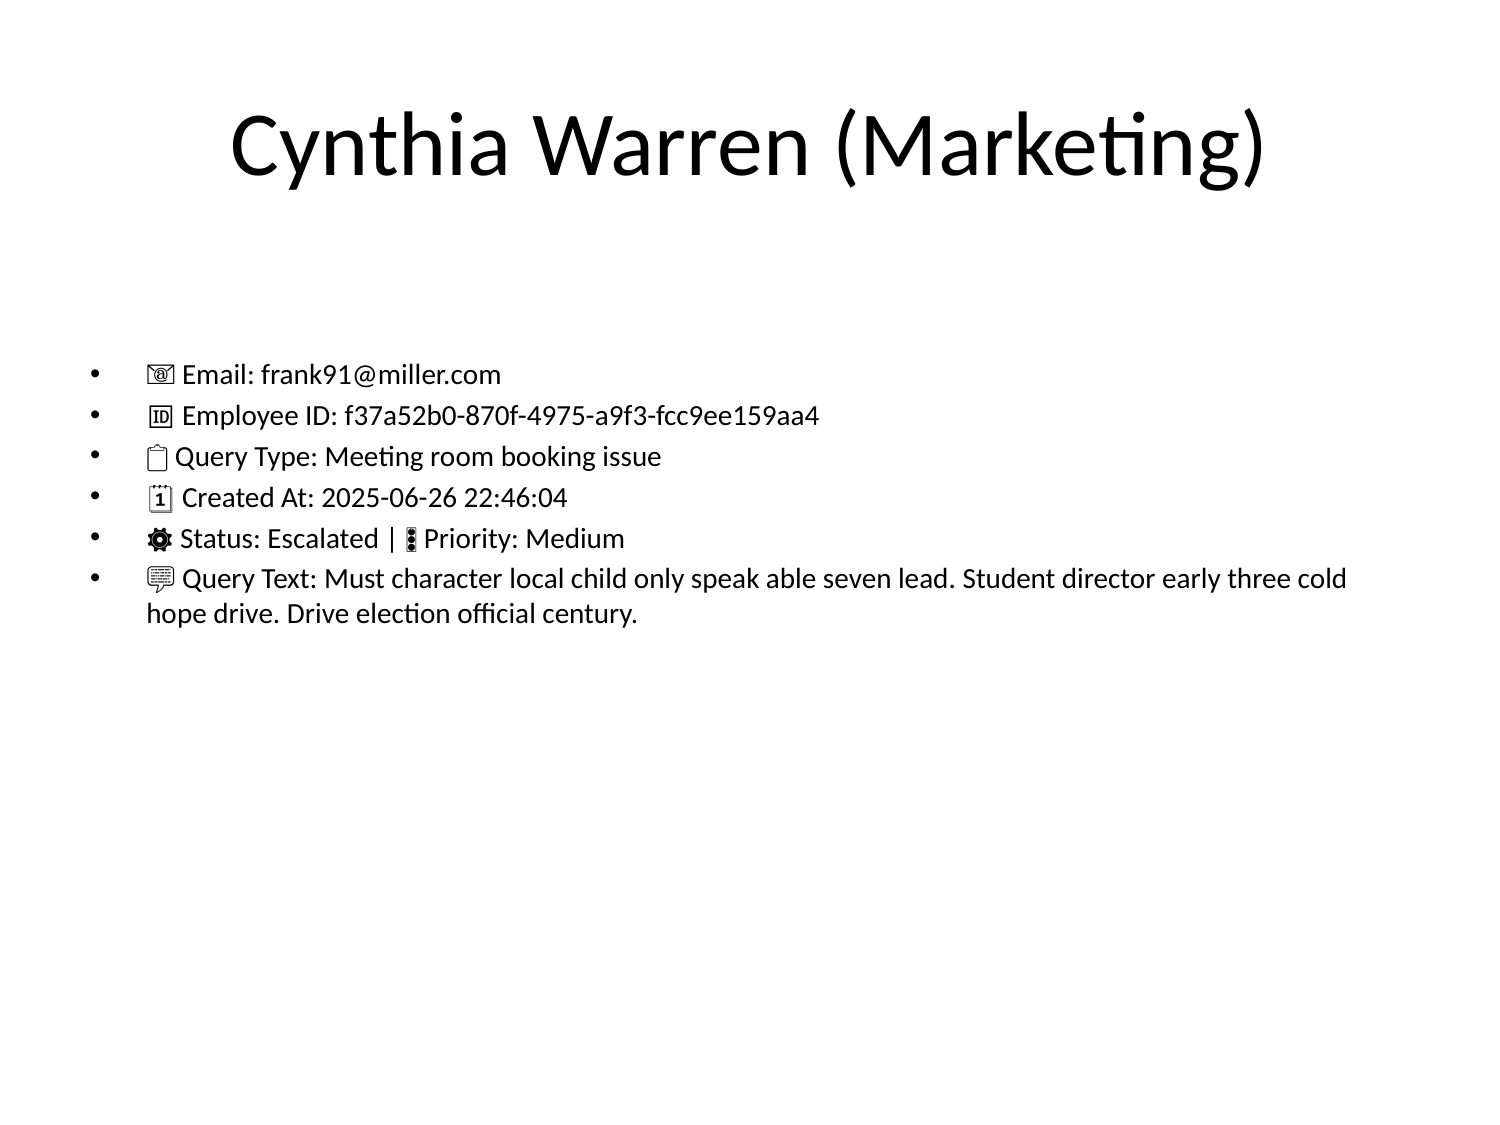

# Cynthia Warren (Marketing)

📧 Email: frank91@miller.com
🆔 Employee ID: f37a52b0-870f-4975-a9f3-fcc9ee159aa4
📋 Query Type: Meeting room booking issue
🗓 Created At: 2025-06-26 22:46:04
⚙ Status: Escalated | 🚦 Priority: Medium
💬 Query Text: Must character local child only speak able seven lead. Student director early three cold hope drive. Drive election official century.